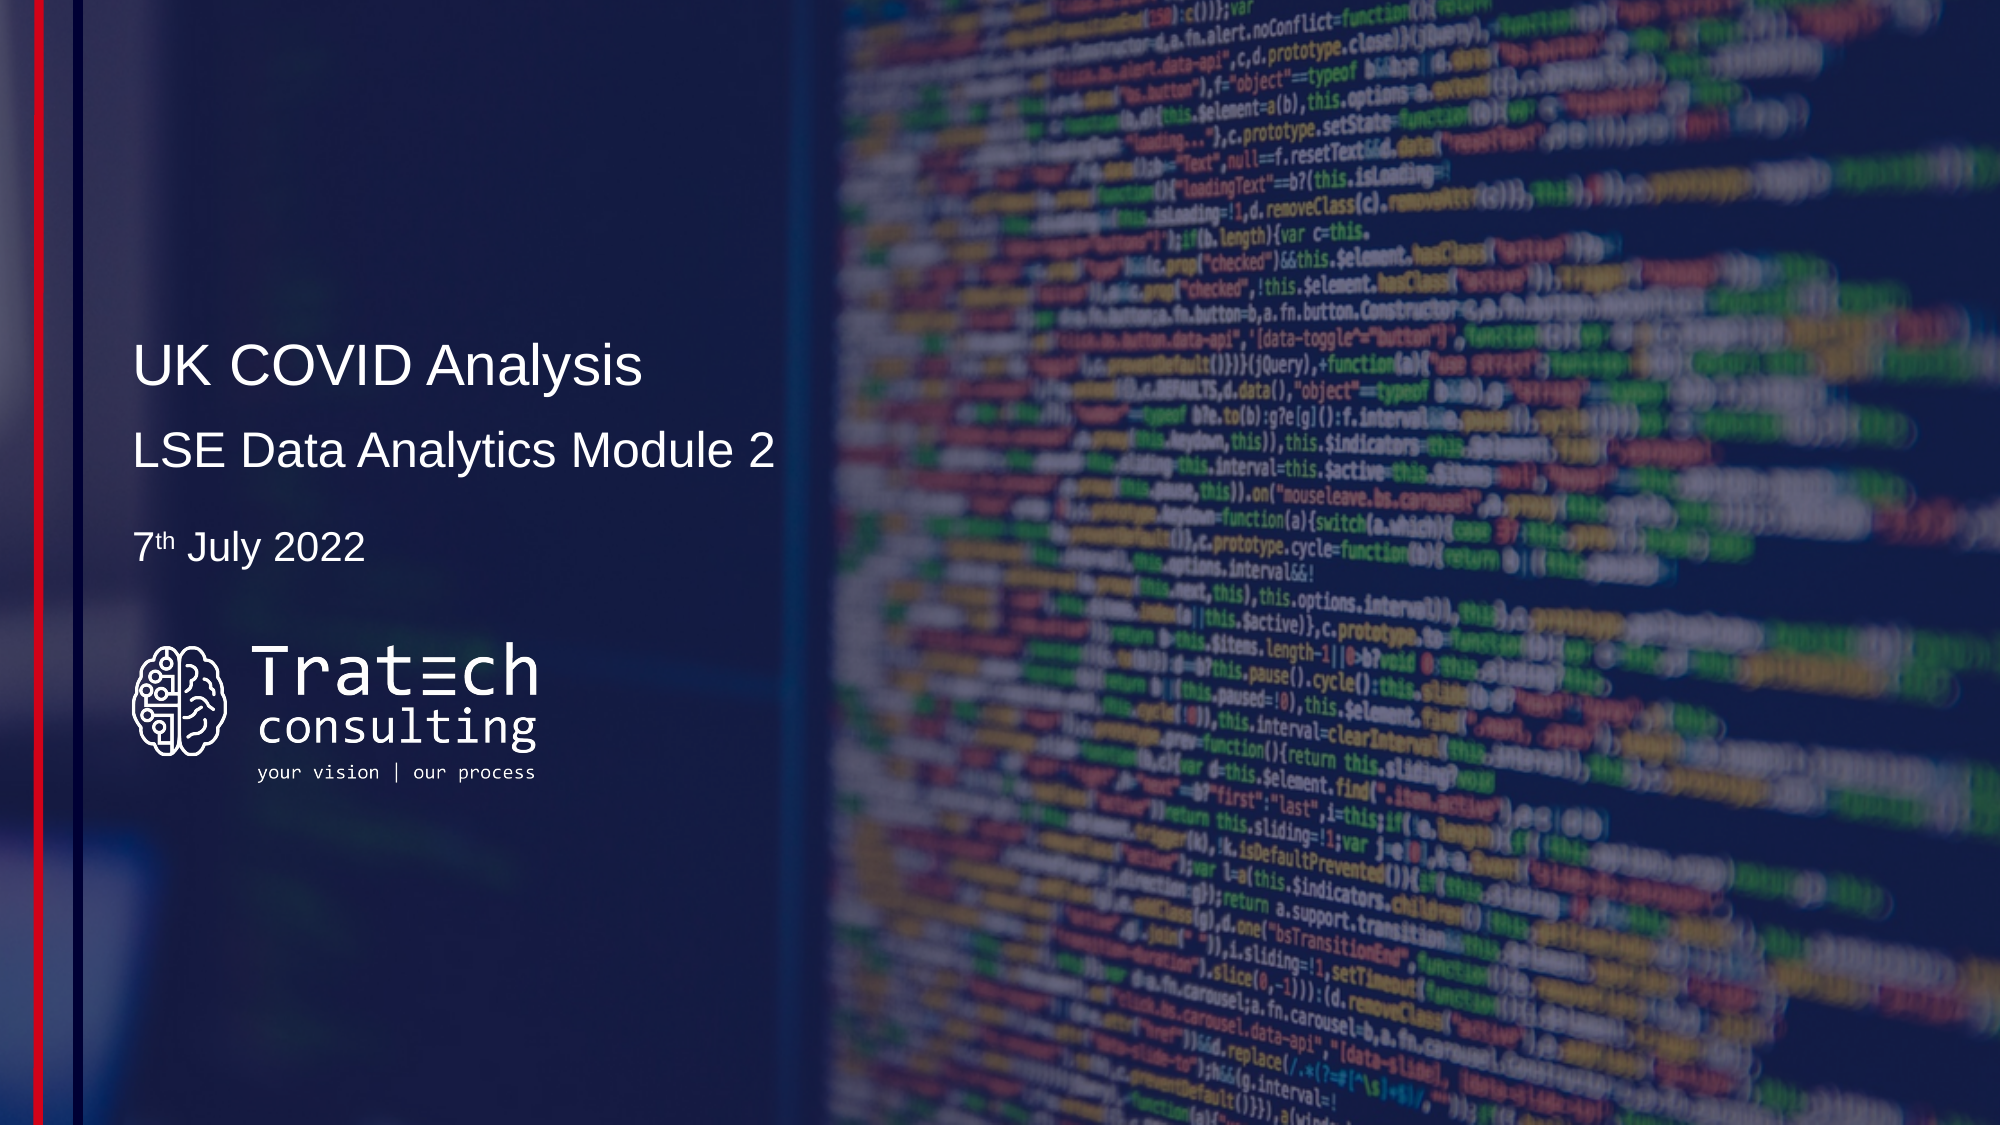

UK COVID Analysis
LSE Data Analytics Module 2
7th July 2022